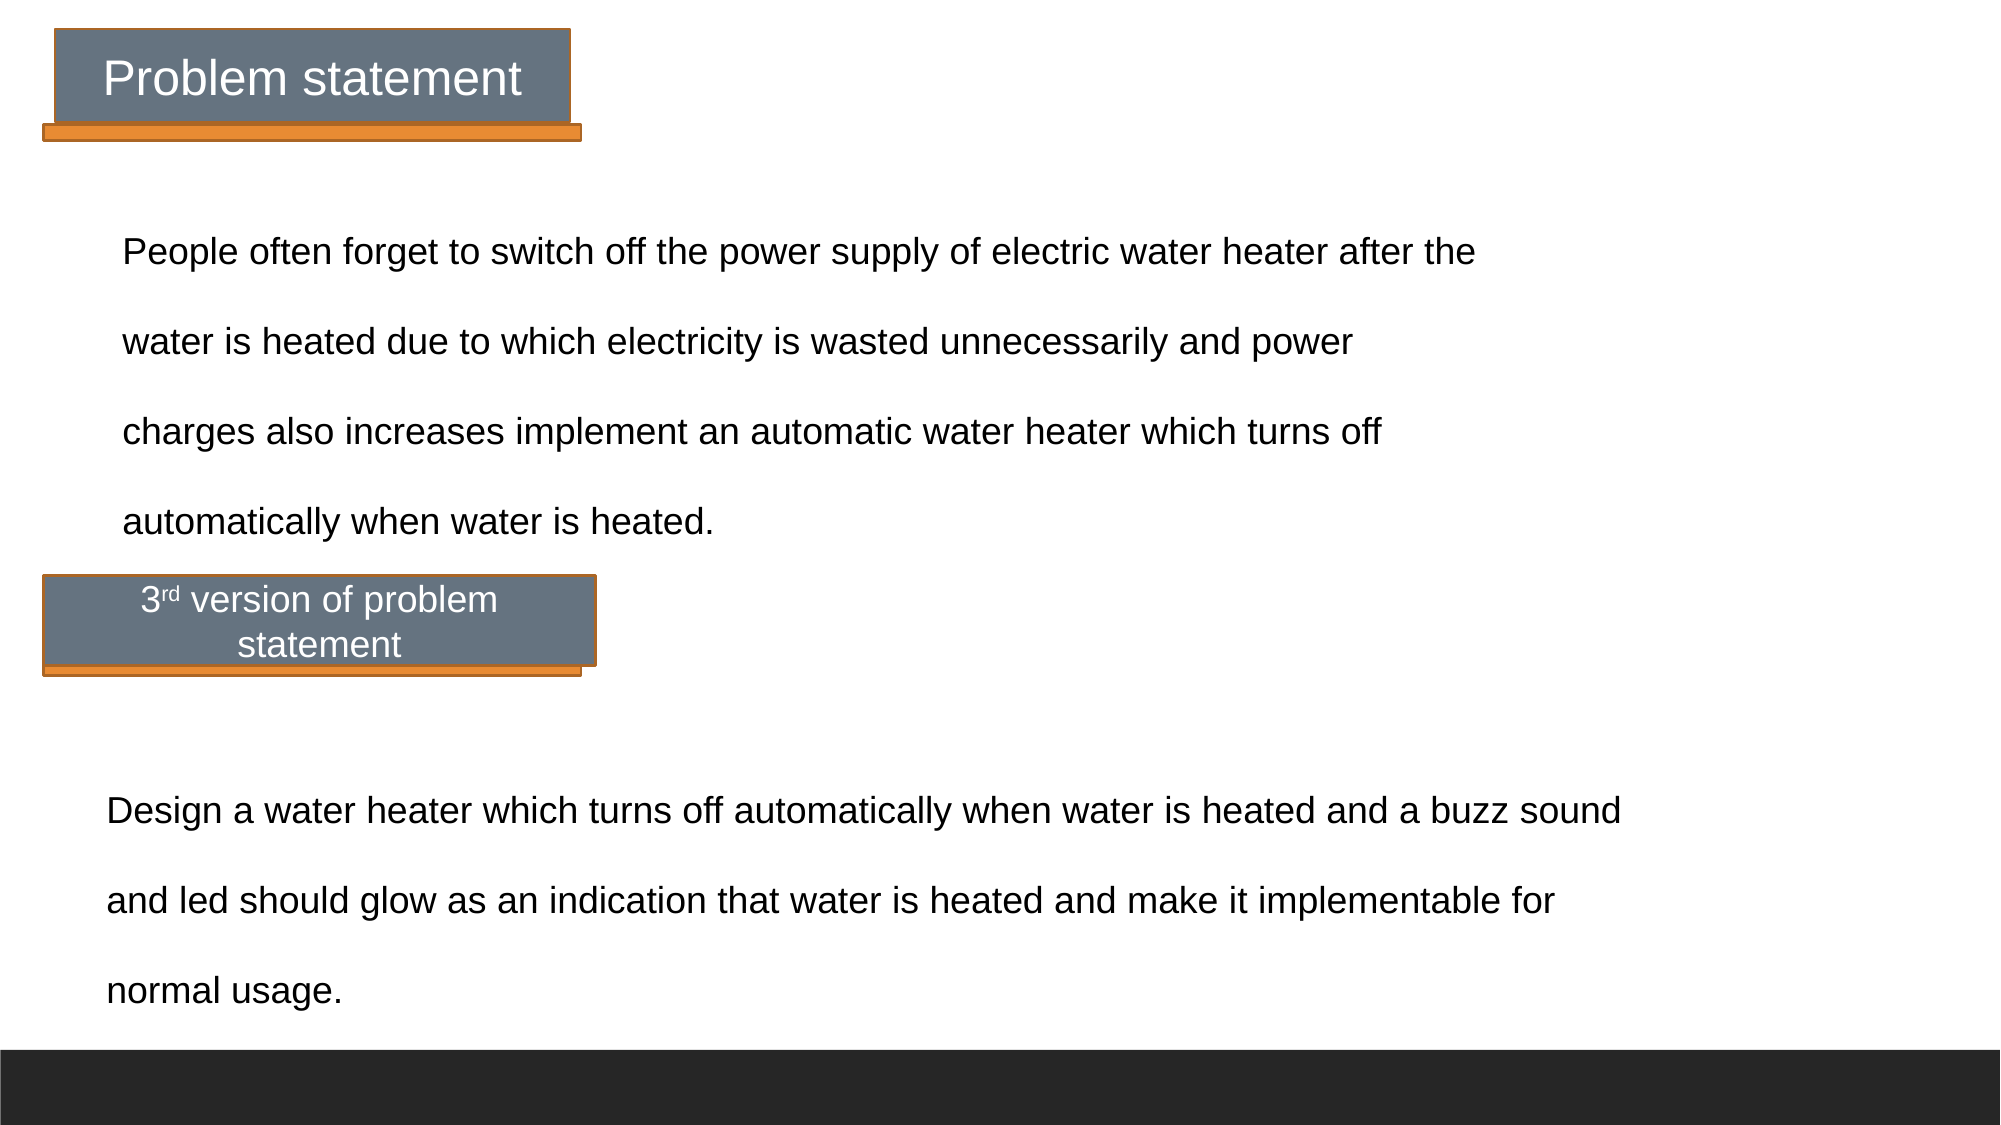

Problem statement

People often forget to switch off the power supply of electric water heater after the water is heated due to which electricity is wasted unnecessarily and power charges also increases implement an automatic water heater which turns off automatically when water is heated.
3rd version of problem statement

Design a water heater which turns off automatically when water is heated and a buzz sound and led should glow as an indication that water is heated and make it implementable for normal usage.